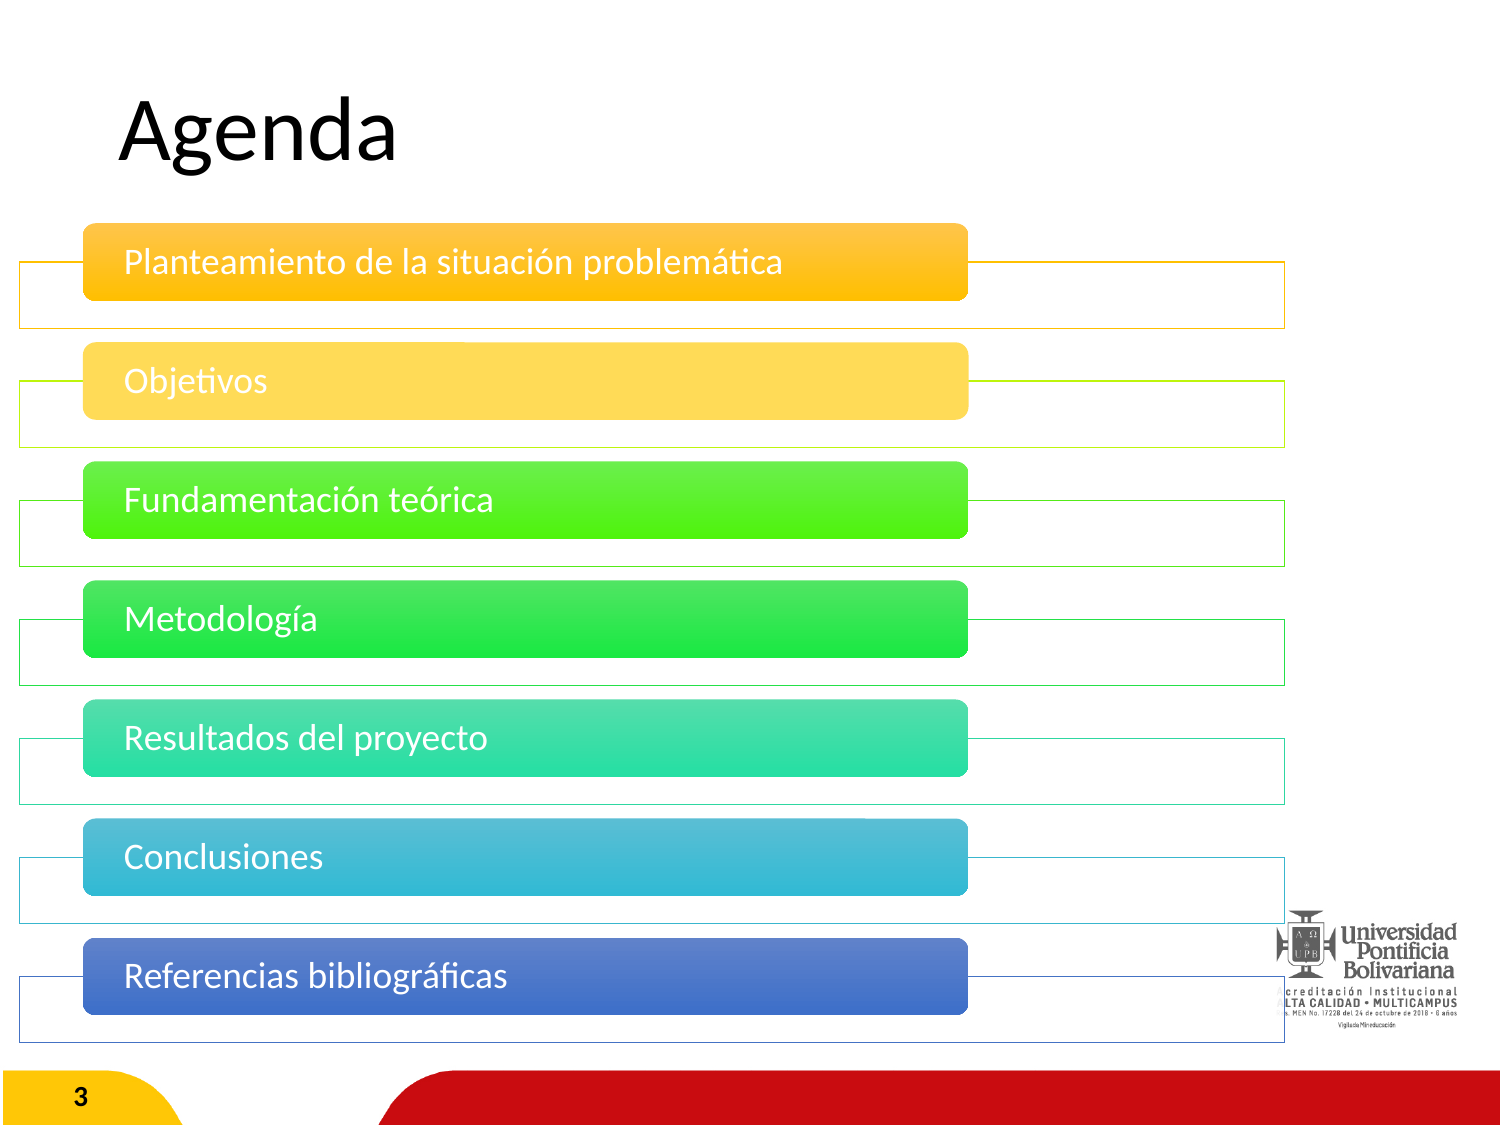

# Agenda
Planteamiento de la situación problemática
Objetivos
Fundamentación teórica
Metodología
Resultados del proyecto
Conclusiones
Referencias bibliográficas
3